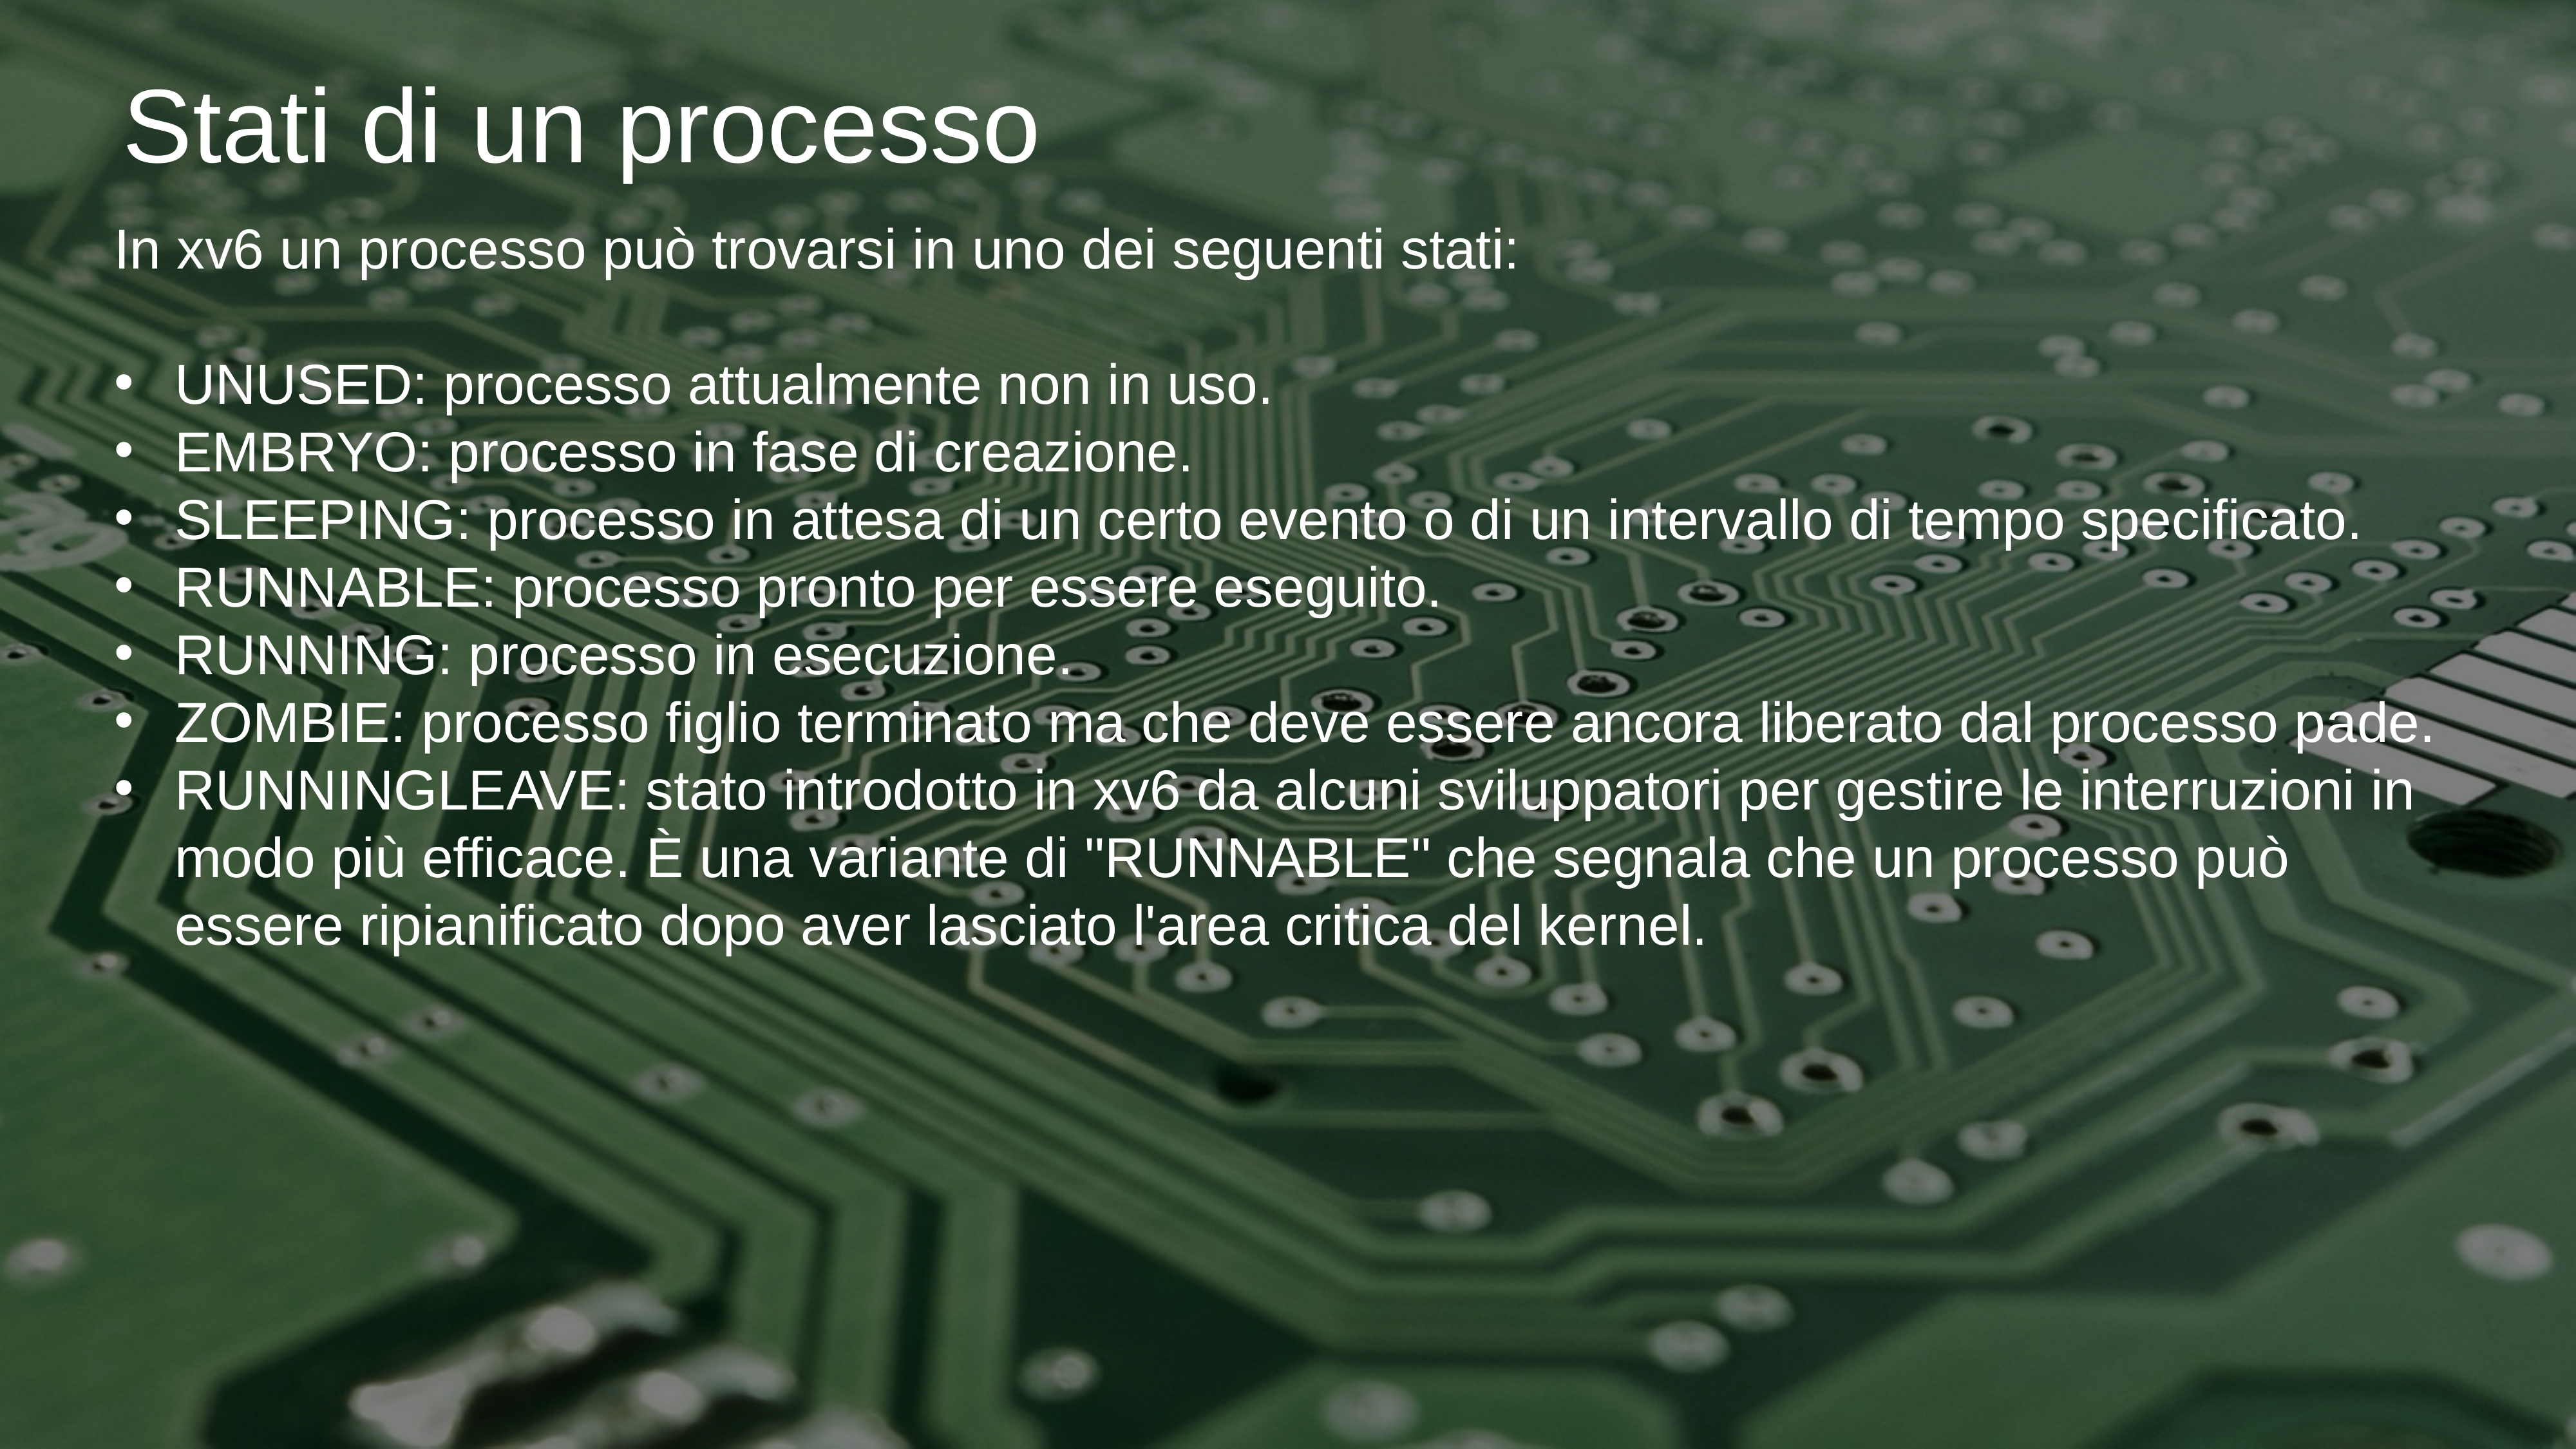

# Stati di un processo
In xv6 un processo può trovarsi in uno dei seguenti stati:

UNUSED: processo attualmente non in uso.
EMBRYO: processo in fase di creazione.
SLEEPING: processo in attesa di un certo evento o di un intervallo di tempo specificato.
RUNNABLE: processo pronto per essere eseguito.
RUNNING: processo in esecuzione.
ZOMBIE: processo figlio terminato ma che deve essere ancora liberato dal processo pade.
RUNNINGLEAVE: stato introdotto in xv6 da alcuni sviluppatori per gestire le interruzioni in modo più efficace. È una variante di "RUNNABLE" che segnala che un processo può essere ripianificato dopo aver lasciato l'area critica del kernel.